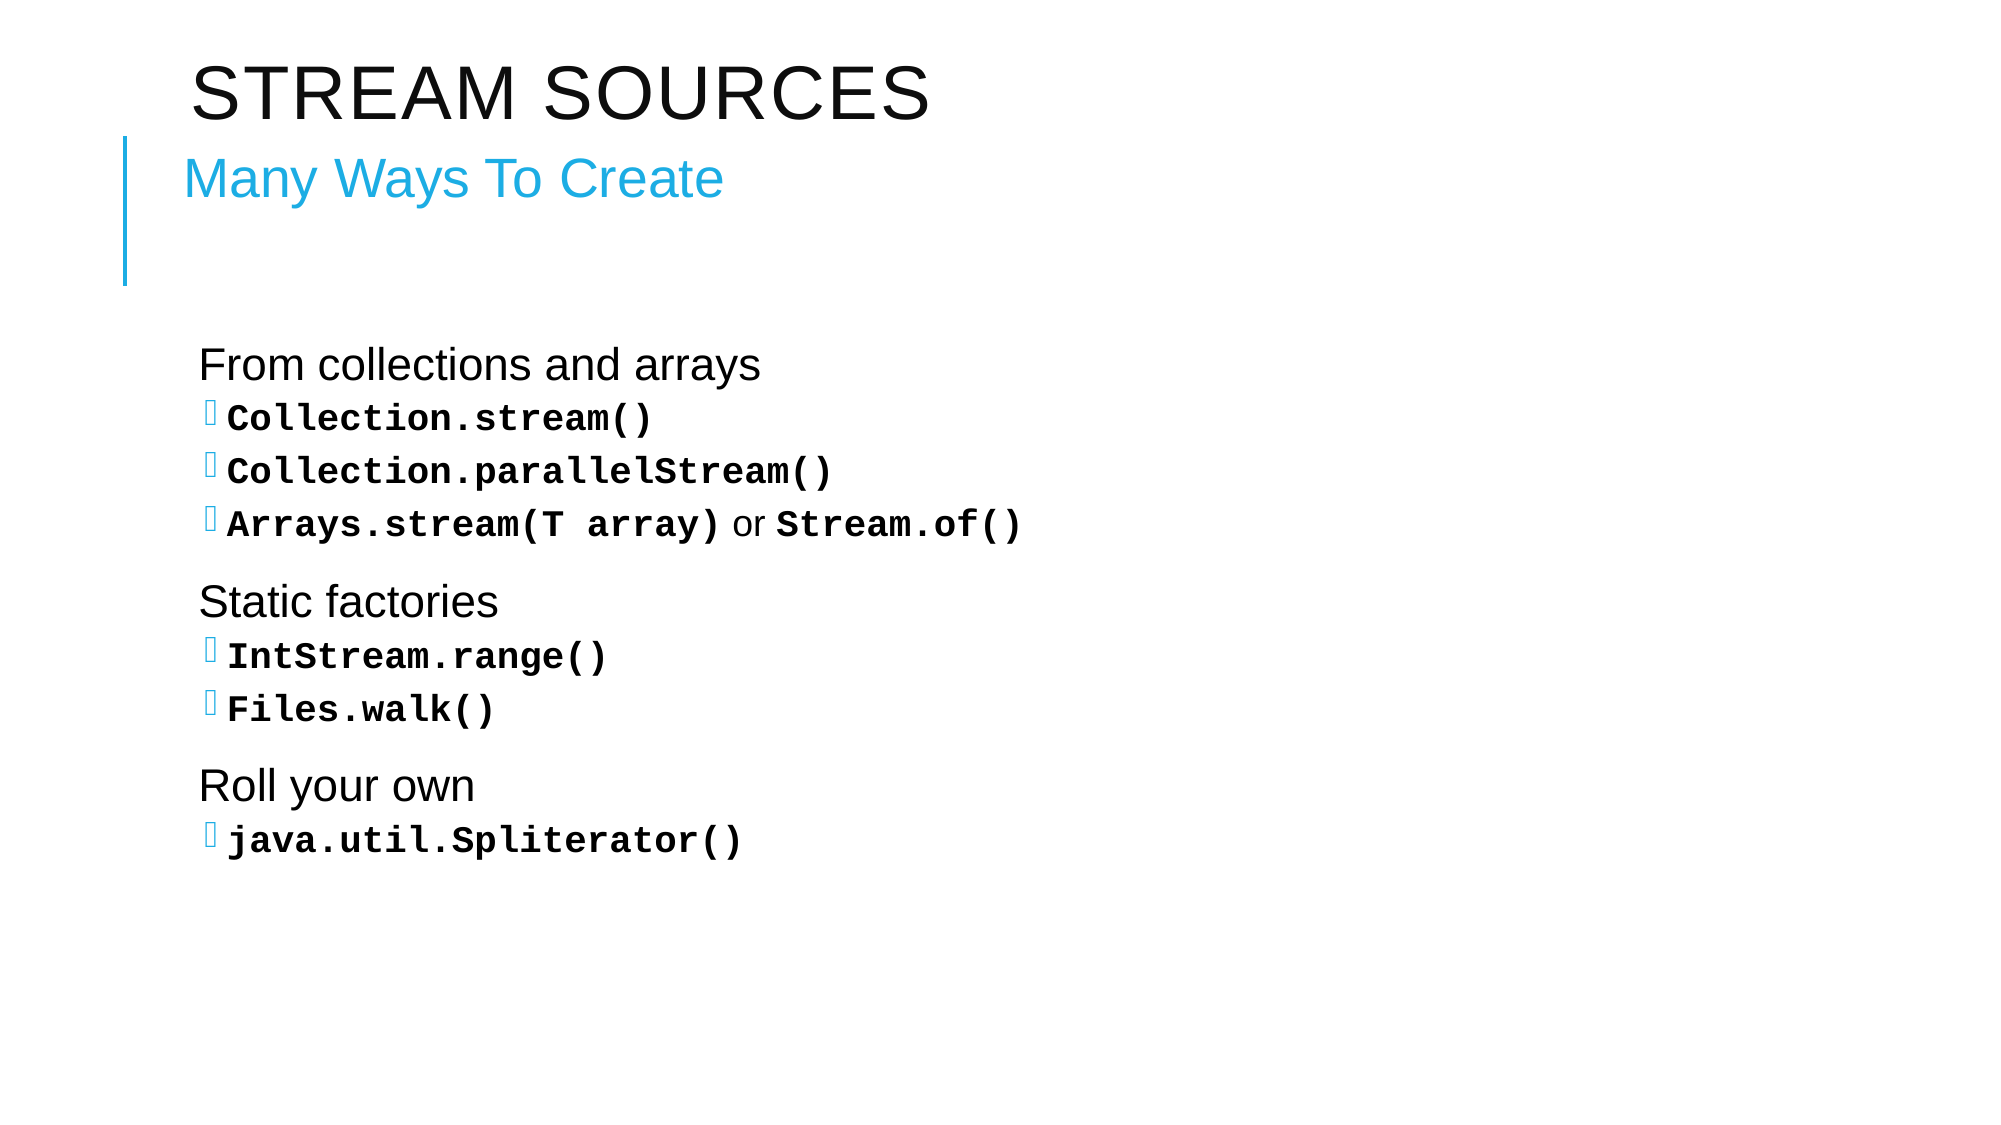

# Stream Sources
Many Ways To Create
From collections and arrays
Collection.stream()
Collection.parallelStream()
Arrays.stream(T array) or Stream.of()
Static factories
IntStream.range()
Files.walk()
Roll your own
java.util.Spliterator()